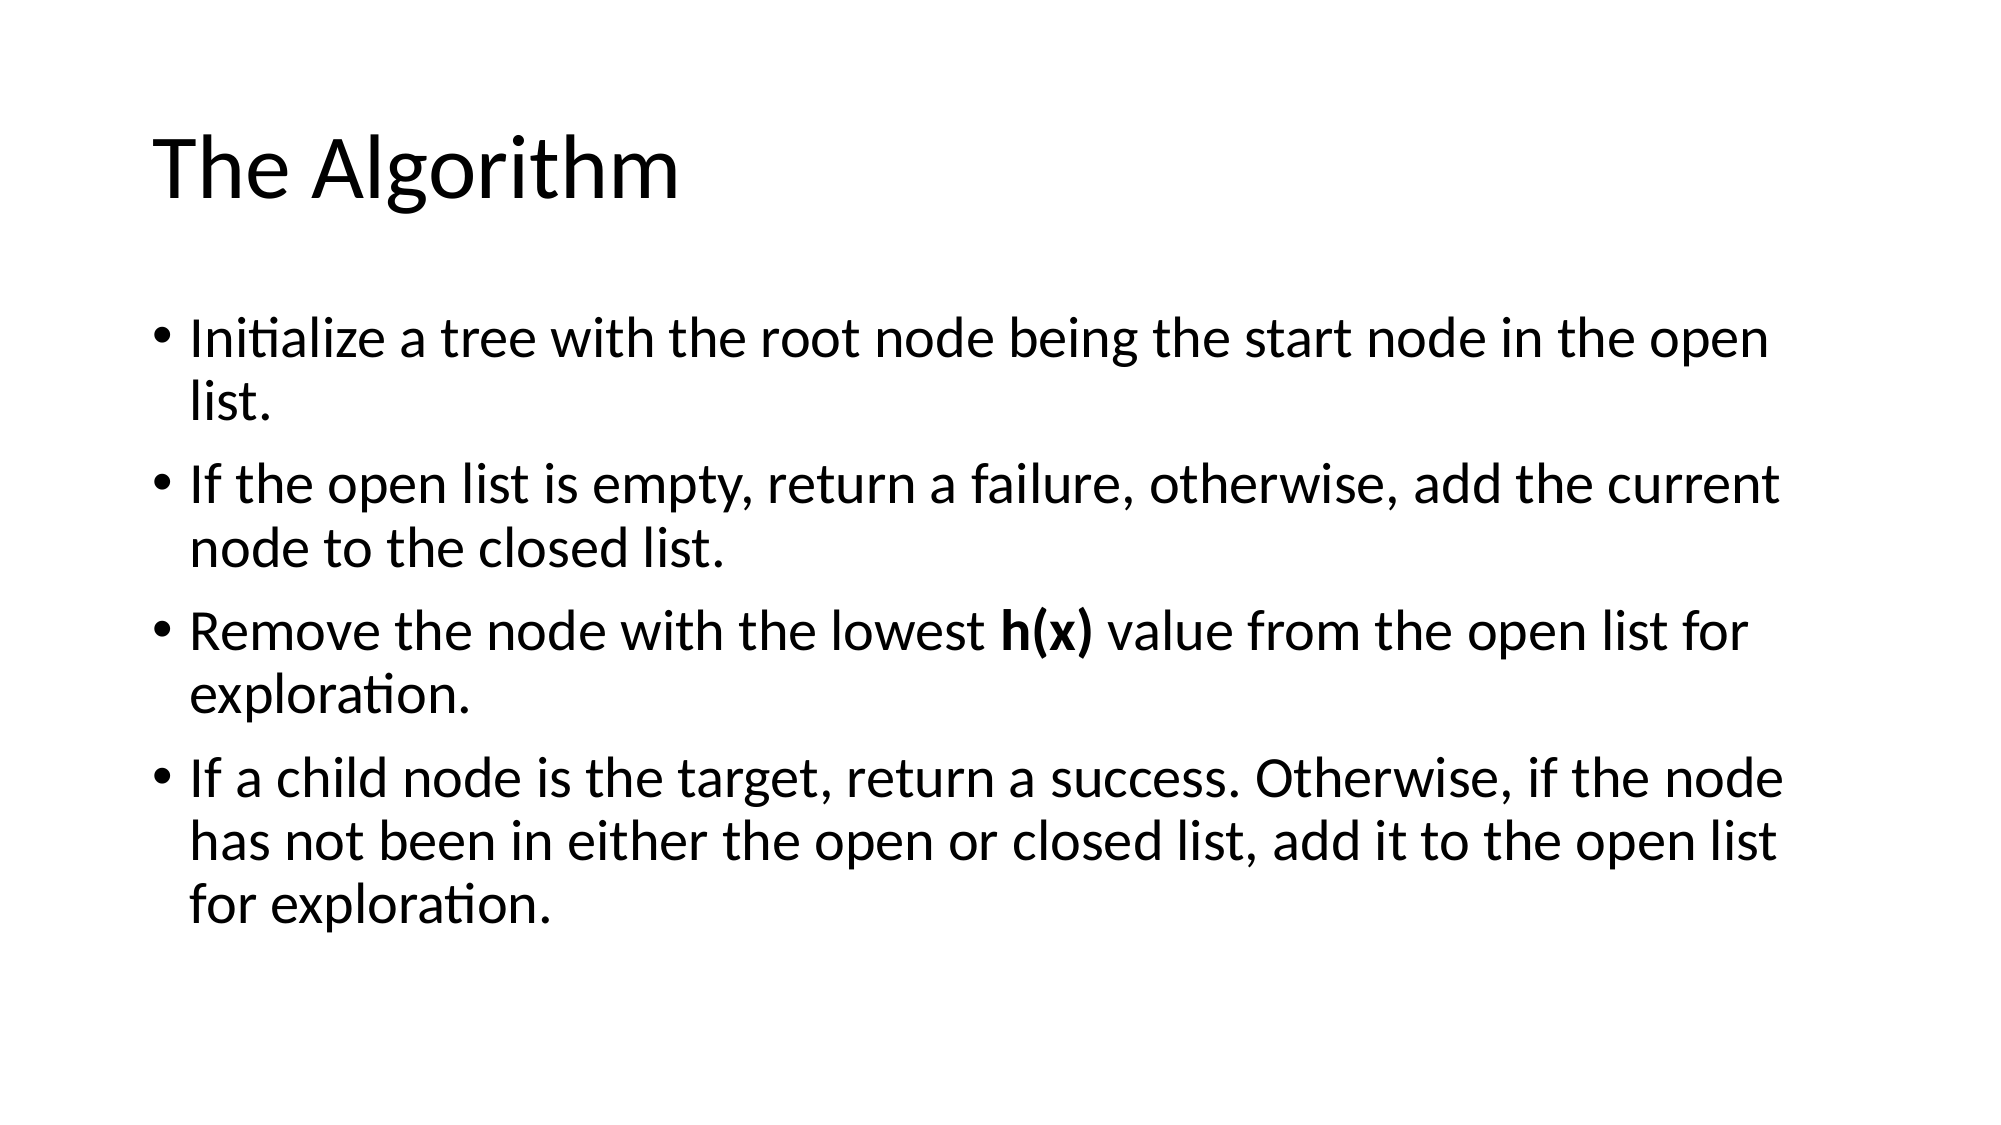

# The Algorithm
Initialize a tree with the root node being the start node in the open list.
If the open list is empty, return a failure, otherwise, add the current node to the closed list.
Remove the node with the lowest h(x) value from the open list for exploration.
If a child node is the target, return a success. Otherwise, if the node has not been in either the open or closed list, add it to the open list for exploration.